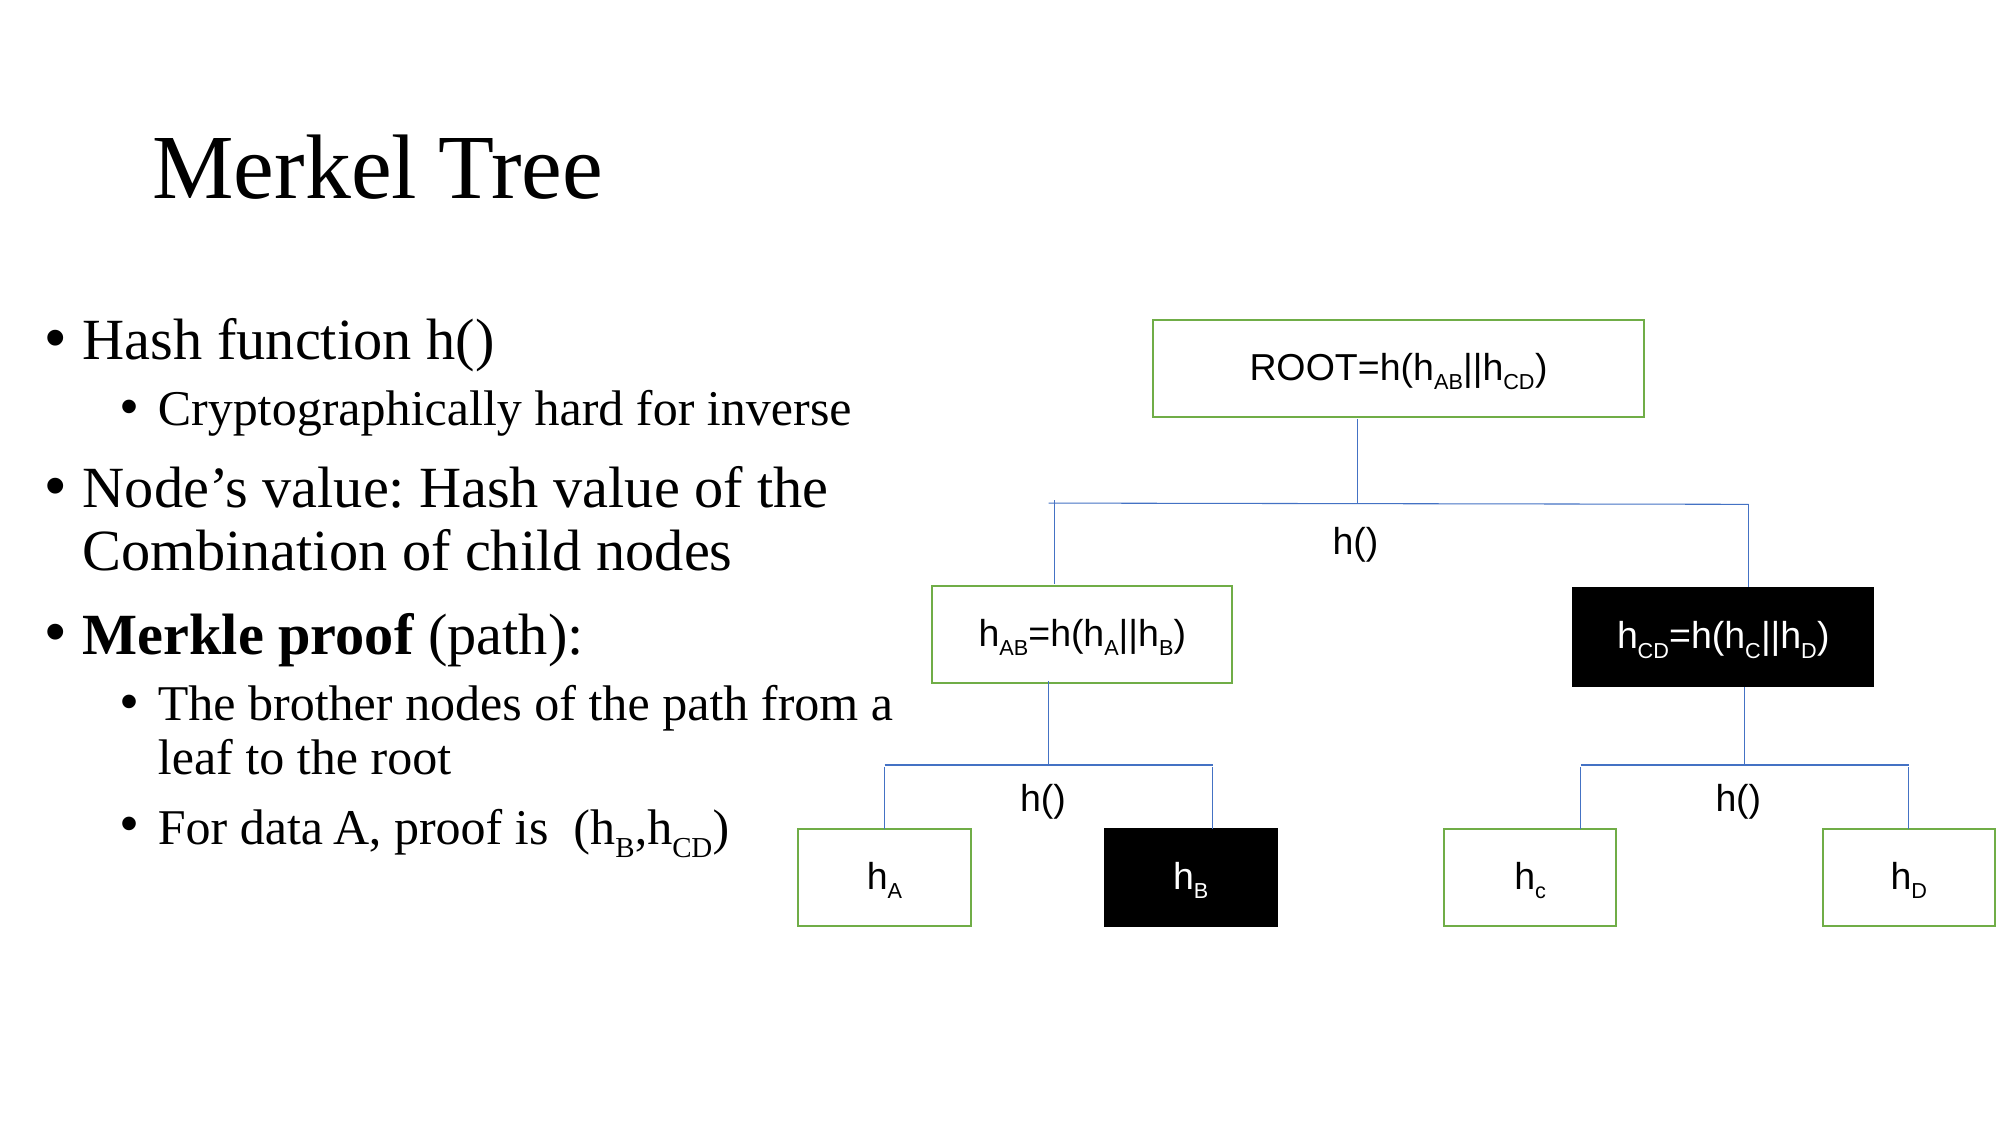

# Merkel Tree
Hash function h()
Cryptographically hard for inverse
Node’s value: Hash value of the Combination of child nodes
Merkle proof (path):
The brother nodes of the path from a leaf to the root
For data A, proof is  (hB,hCD)
ROOT=h(hAB||hCD)
h()
hAB=h(hA||hB)
hCD=h(hC||hD)
h()
h()
hA
hB
hc
hD